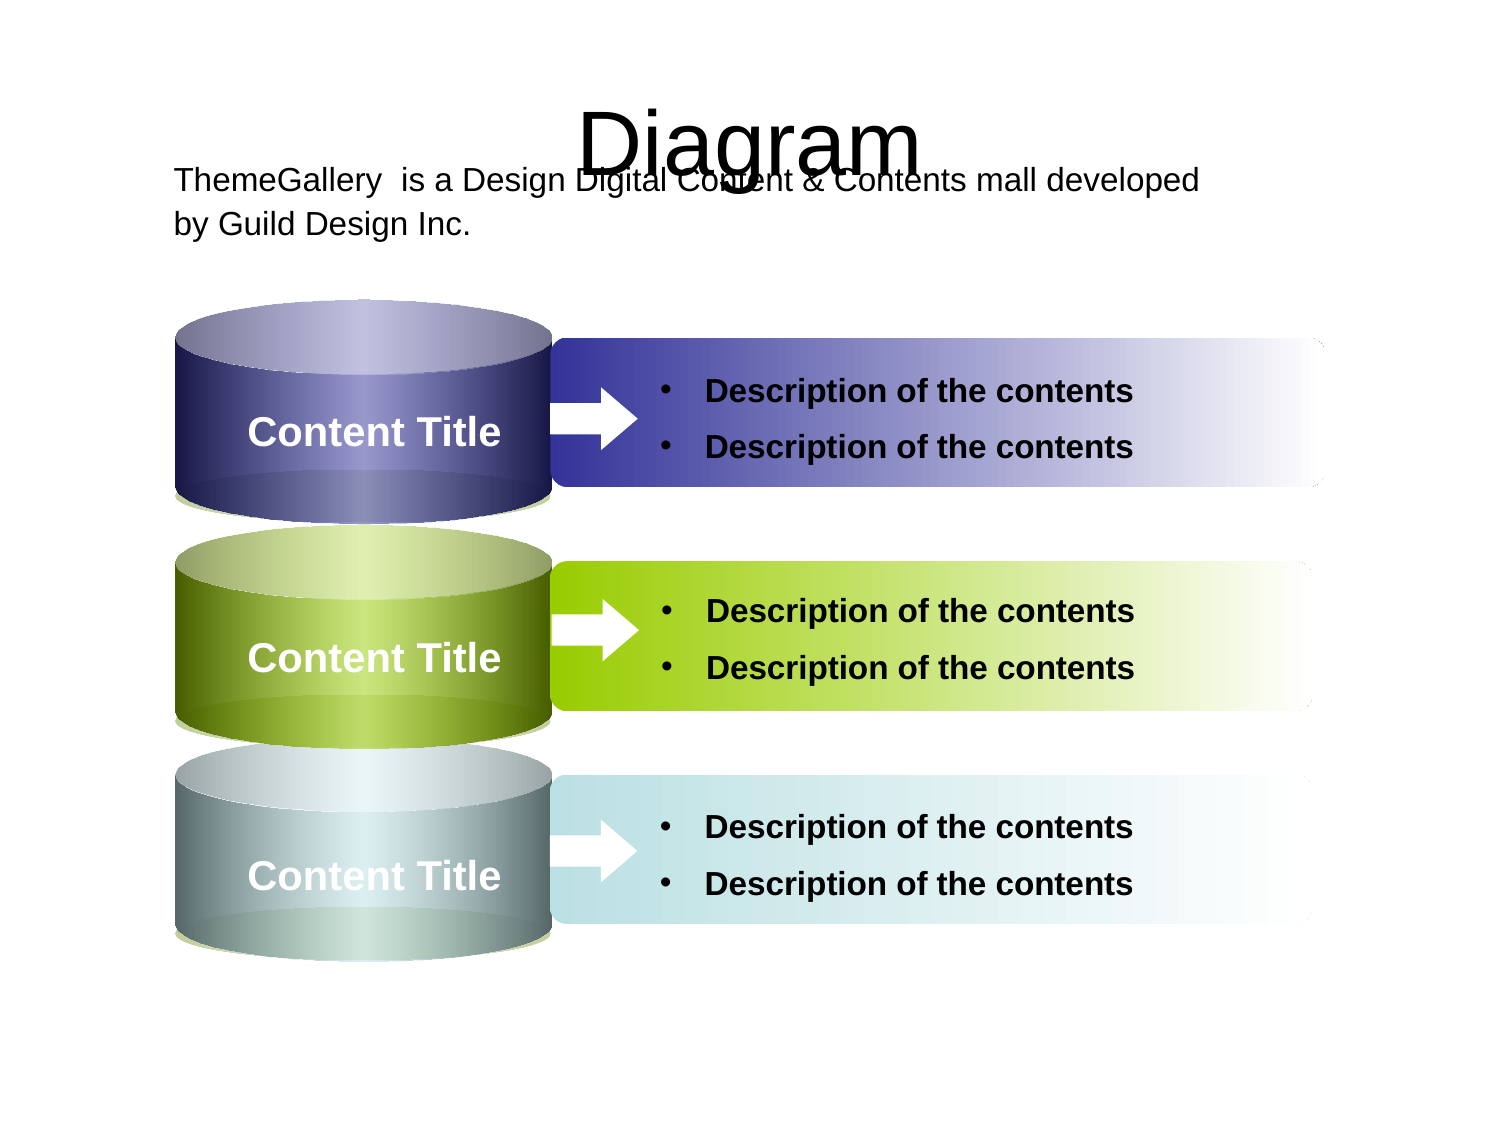

# Diagram
ThemeGallery  is a Design Digital Content & Contents mall developed
by Guild Design Inc.

 Description of the contents
 Description of the contents

  Content Title

 Description of the contents
 Description of the contents

  Content Title

 Description of the contents
 Description of the contents

  Content Title